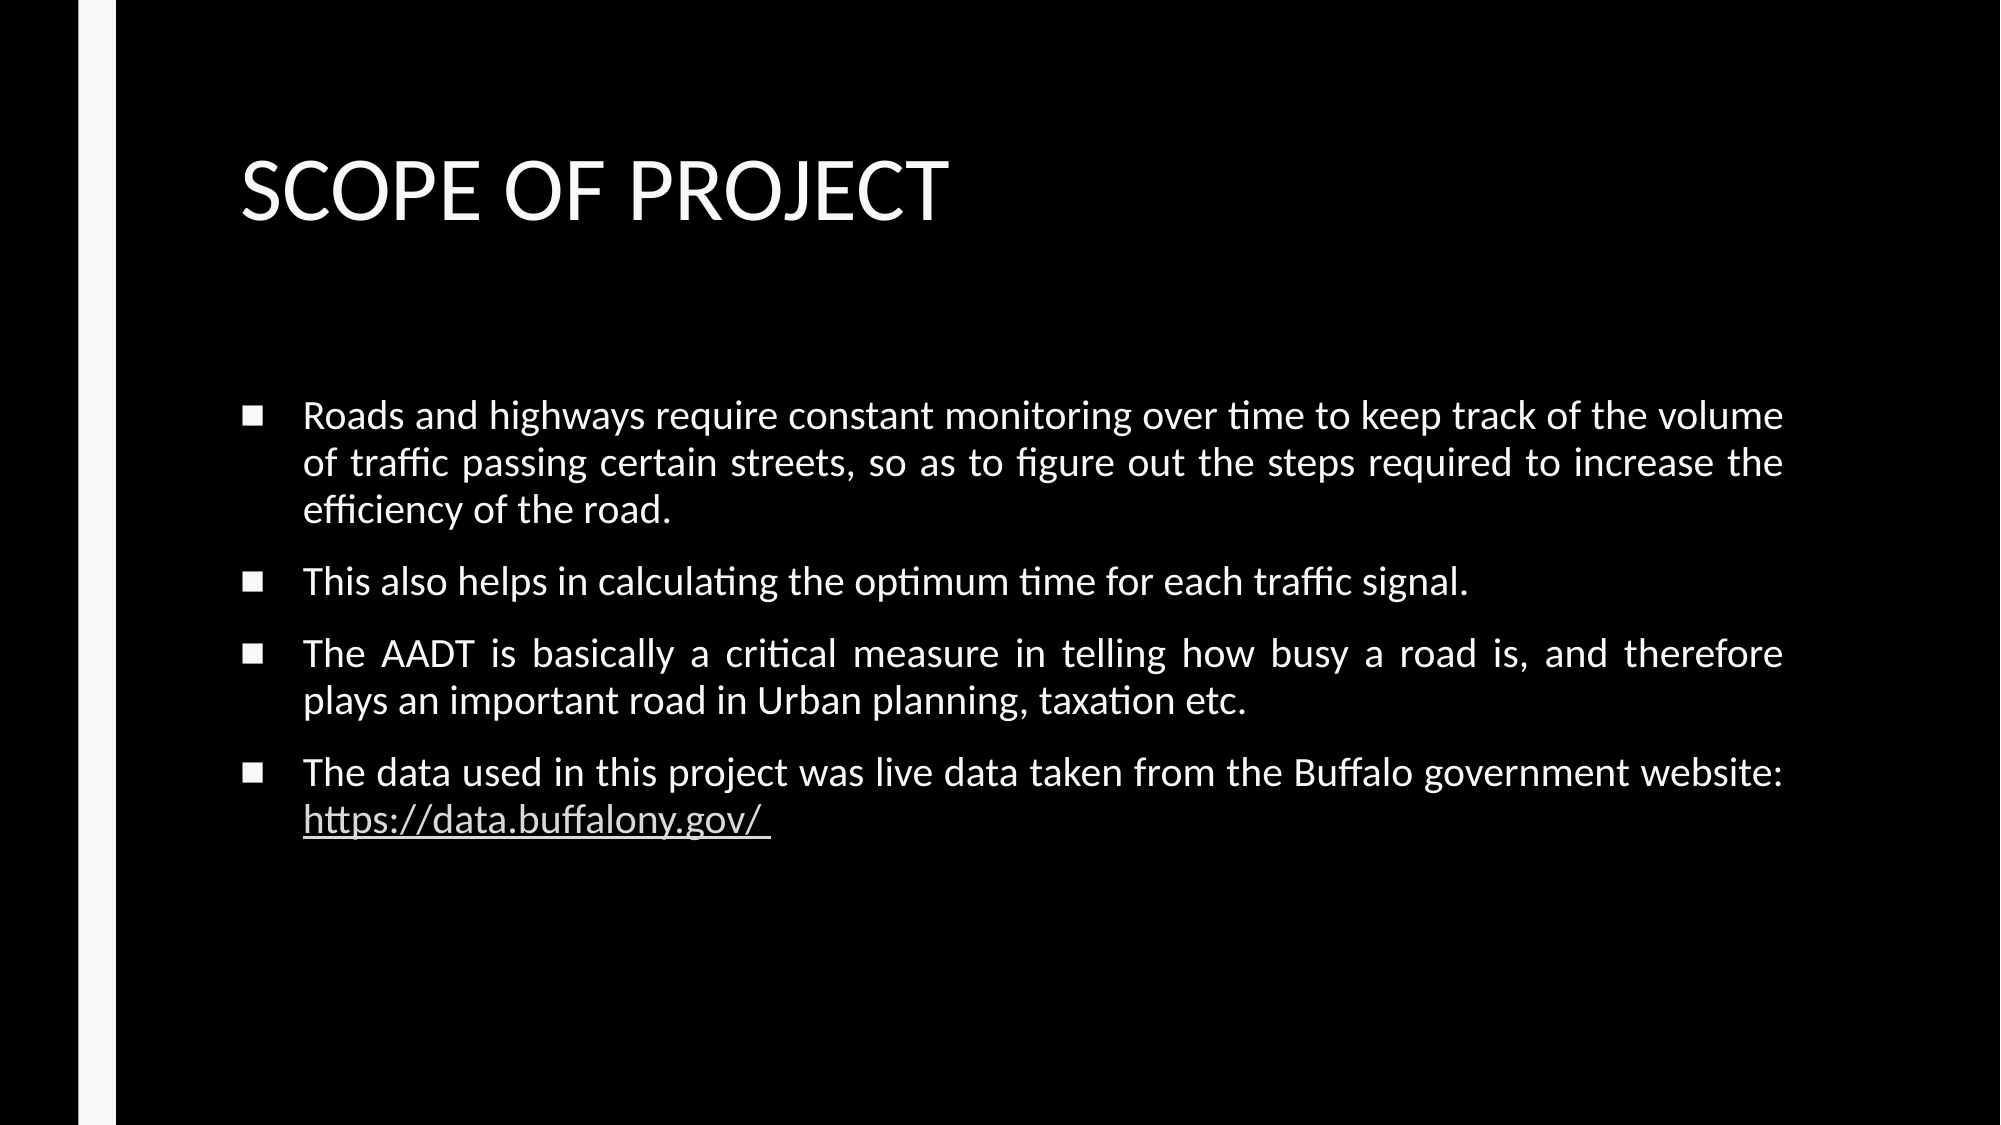

# SCOPE OF PROJECT
Roads and highways require constant monitoring over time to keep track of the volume of traffic passing certain streets, so as to figure out the steps required to increase the efficiency of the road.
This also helps in calculating the optimum time for each traffic signal.
The AADT is basically a critical measure in telling how busy a road is, and therefore plays an important road in Urban planning, taxation etc.
The data used in this project was live data taken from the Buffalo government website: https://data.buffalony.gov/